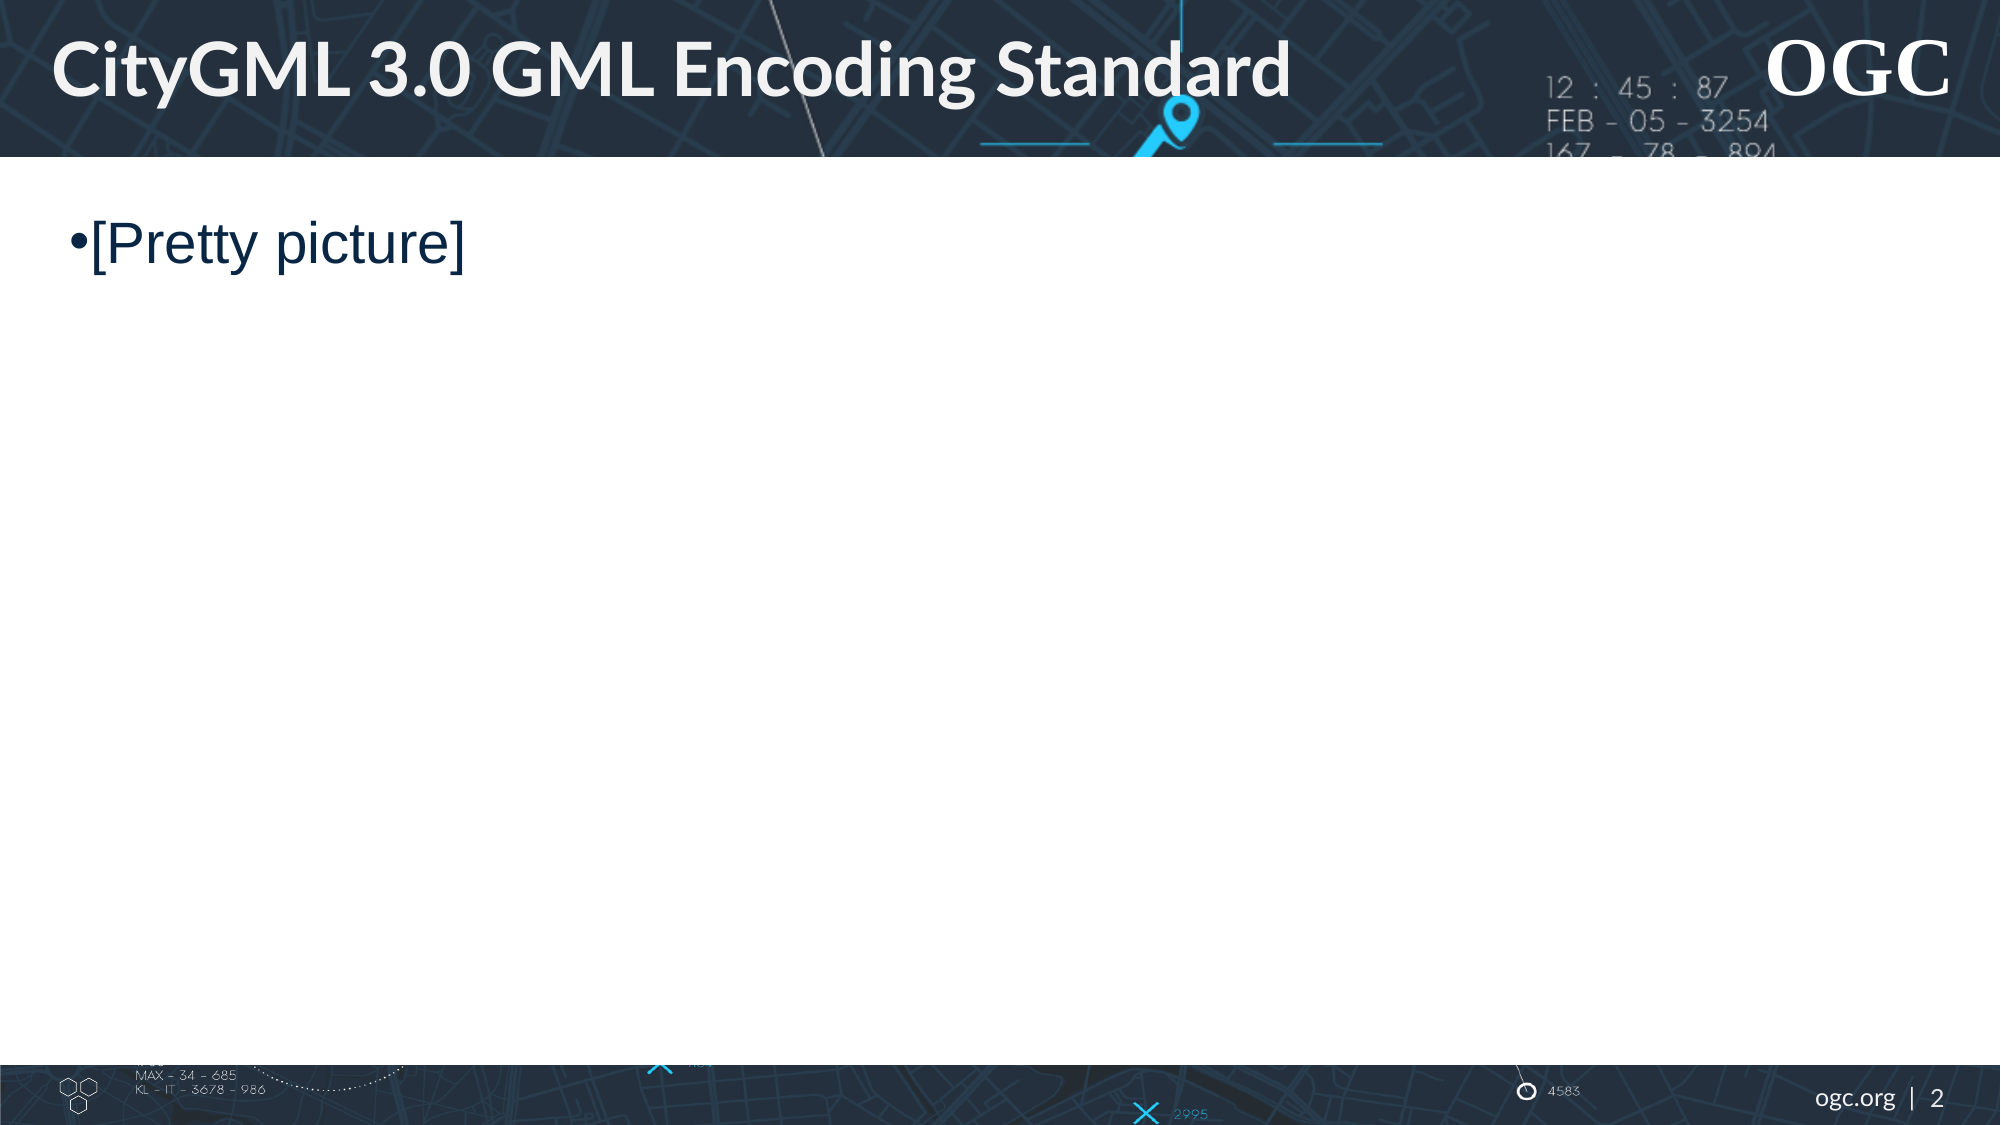

# CityGML 3.0 GML Encoding Standard
[Pretty picture]

2